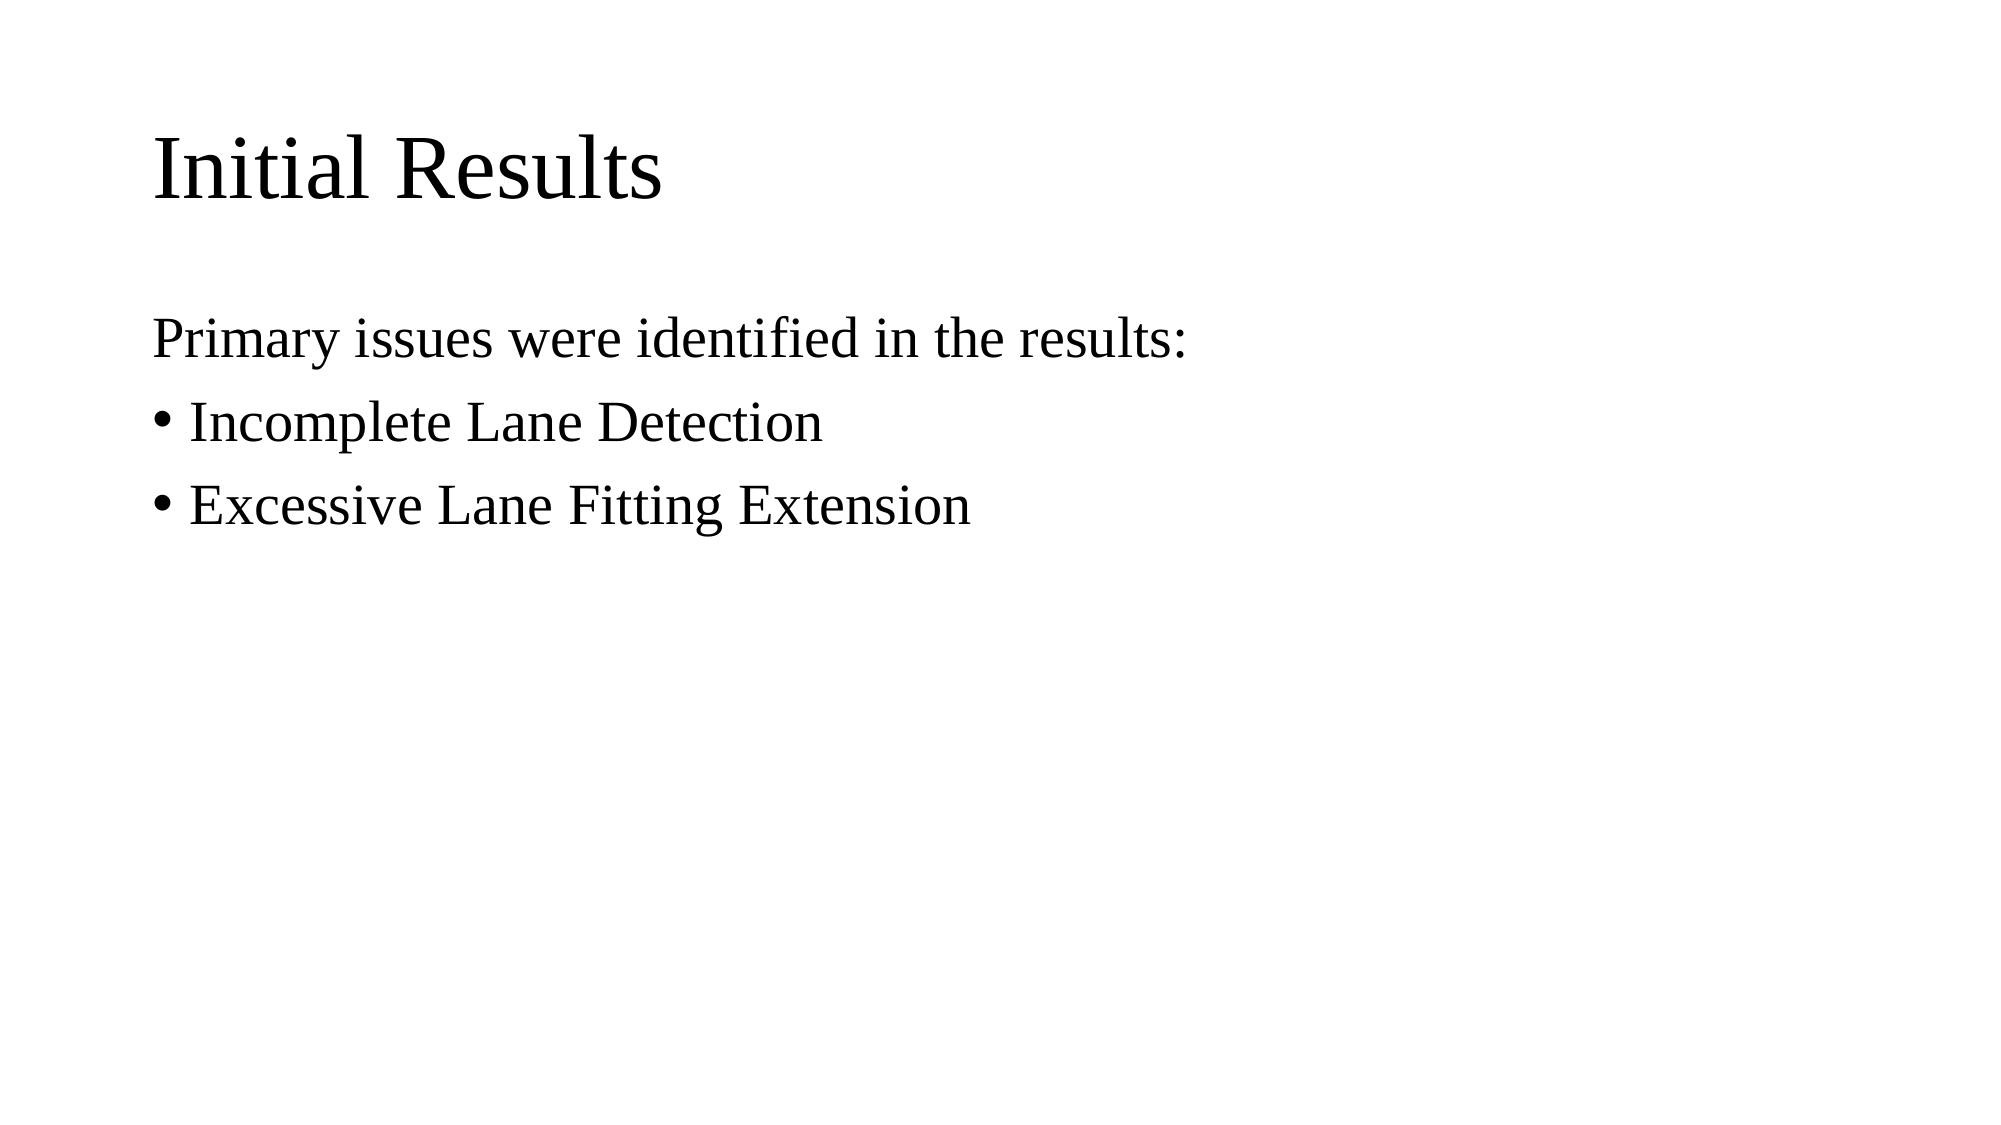

# Initial Results
Primary issues were identified in the results:
Incomplete Lane Detection
Excessive Lane Fitting Extension